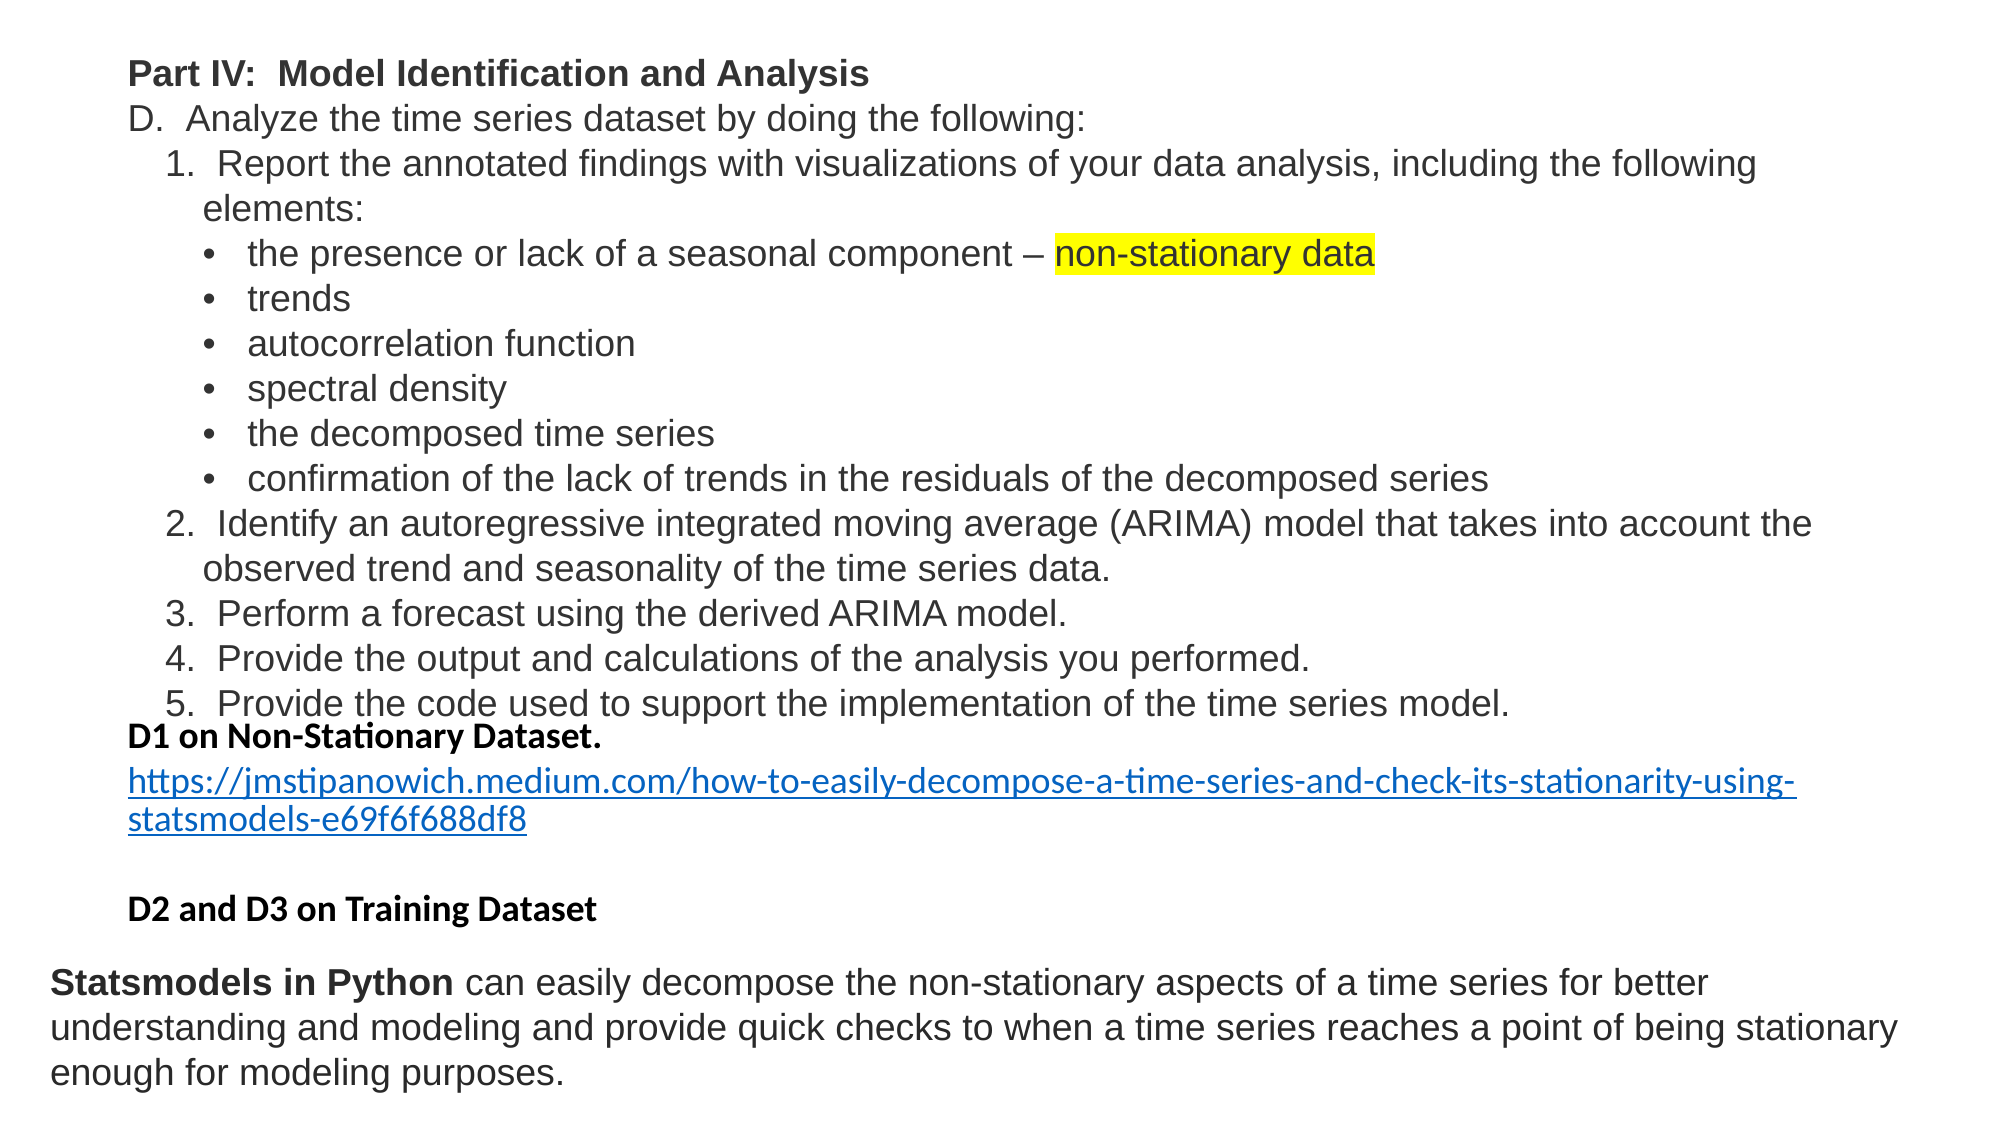

Part IV:  Model Identification and Analysis
D.  Analyze the time series dataset by doing the following:
1.  Report the annotated findings with visualizations of your data analysis, including the following elements:
•   the presence or lack of a seasonal component – non-stationary data
•   trends
•   autocorrelation function
•   spectral density
•   the decomposed time series
•   confirmation of the lack of trends in the residuals of the decomposed series
2.  Identify an autoregressive integrated moving average (ARIMA) model that takes into account the observed trend and seasonality of the time series data.
3.  Perform a forecast using the derived ARIMA model.
4.  Provide the output and calculations of the analysis you performed.
5.  Provide the code used to support the implementation of the time series model.
D1 on Non-Stationary Dataset.
https://jmstipanowich.medium.com/how-to-easily-decompose-a-time-series-and-check-its-stationarity-using-statsmodels-e69f6f688df8

D2 and D3 on Training Dataset
Statsmodels in Python can easily decompose the non-stationary aspects of a time series for better understanding and modeling and provide quick checks to when a time series reaches a point of being stationary enough for modeling purposes.